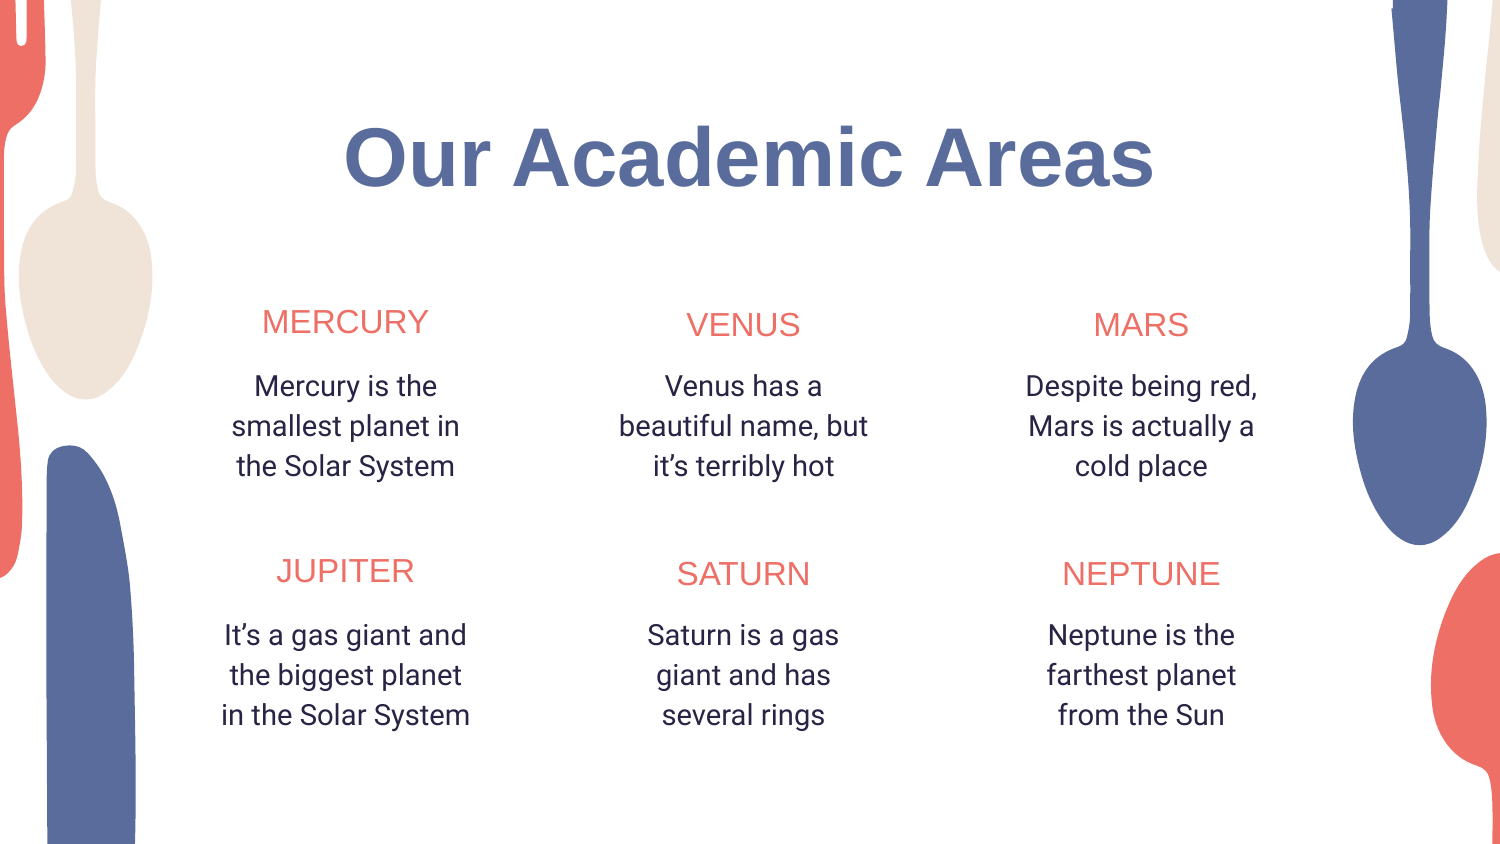

# Our Academic Areas
MERCURY
VENUS
MARS
Mercury is the smallest planet in the Solar System
Venus has a beautiful name, but it’s terribly hot

Despite being red, Mars is actually a cold place
JUPITER
SATURN
NEPTUNE
Saturn is a gas giant and has several rings

Neptune is the farthest planet from the Sun
It’s a gas giant and the biggest planet in the Solar System